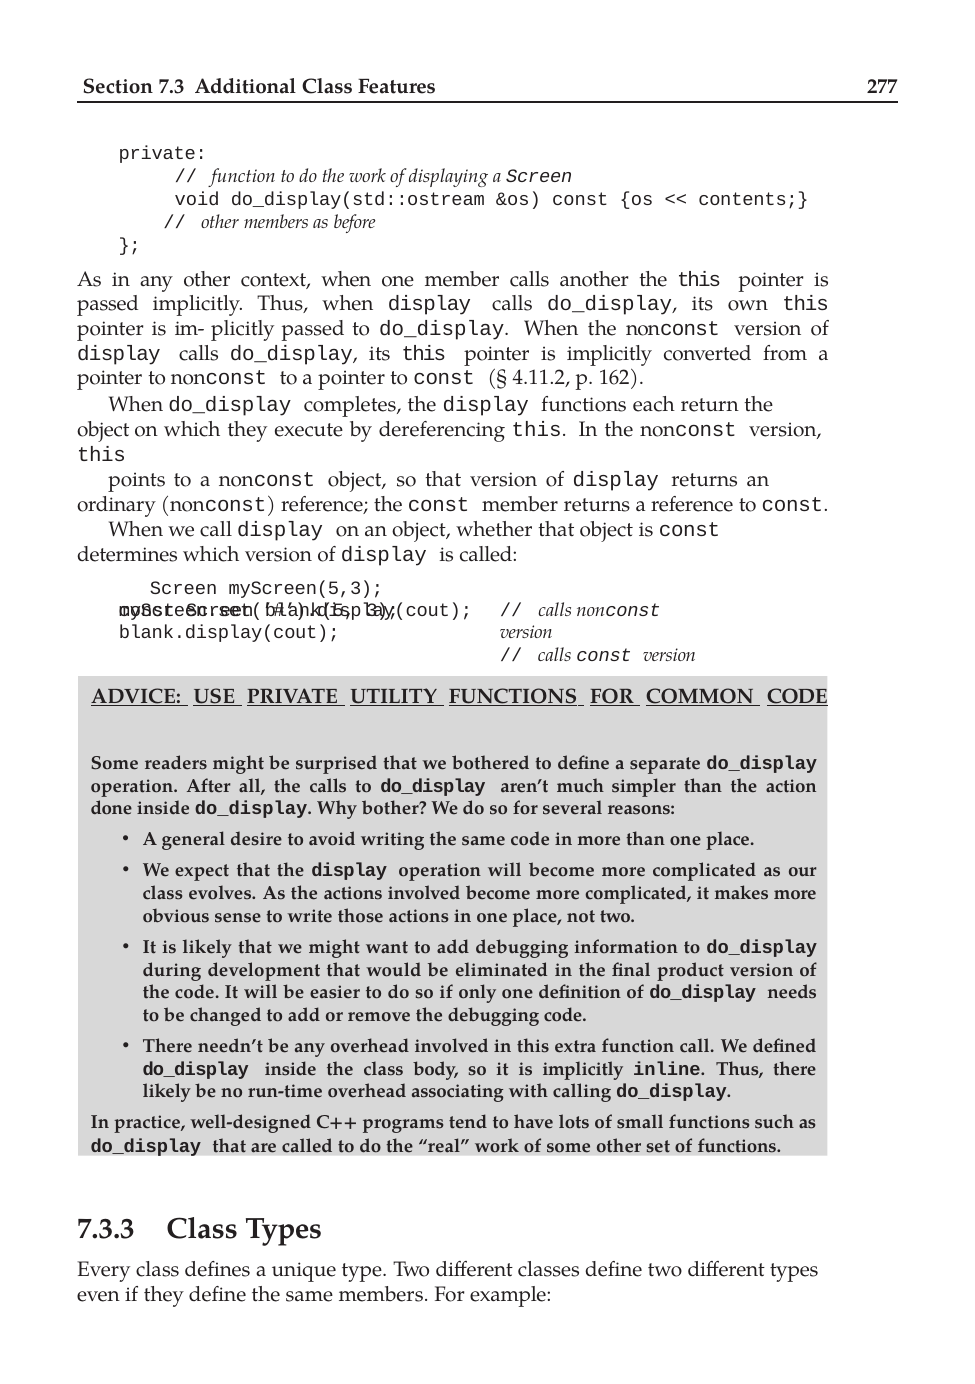

Section 7.3 Additional Class Features
277

private:
// function to do the work of displaying a Screen
void do_display(std::ostream &os) const {os << contents;}
// other members as before
};
As in any other context, when one member calls another the this pointer is passed implicitly. Thus, when display calls do_display, its own this pointer is im- plicitly passed to do_display. When the nonconst version of display calls do_display, its this pointer is implicitly converted from a pointer to nonconst to a pointer to const (§ 4.11.2, p. 162).
When do_display completes, the display functions each return the object on which they execute by dereferencing this. In the nonconst version, this
points to a nonconst object, so that version of display returns an ordinary (nonconst) reference; the const member returns a reference to const.
When we call display on an object, whether that object is const determines which version of display is called:
Screen myScreen(5,3); const Screen blank(5, 3);
// calls nonconst version
// calls const version
myScreen.set(’#’).display(cout); blank.display(cout);
Advice: Use Private Utility Functions for Common Code
Some readers might be surprised that we bothered to define a separate do_display operation. After all, the calls to do_display aren’t much simpler than the action done inside do_display. Why bother? We do so for several reasons:
A general desire to avoid writing the same code in more than one place.
We expect that the display operation will become more complicated as our class evolves. As the actions involved become more complicated, it makes more obvious sense to write those actions in one place, not two.
It is likely that we might want to add debugging information to do_display during development that would be eliminated in the final product version of the code. It will be easier to do so if only one definition of do_display needs to be changed to add or remove the debugging code.
There needn’t be any overhead involved in this extra function call. We defined do_display inside the class body, so it is implicitly inline. Thus, there likely be no run-time overhead associating with calling do_display.
In practice, well-designed C++ programs tend to have lots of small functions such as
do_display that are called to do the “real” work of some other set of functions.
7.3.3	Class Types
Every class defines a unique type. Two different classes define two different types even if they define the same members. For example: